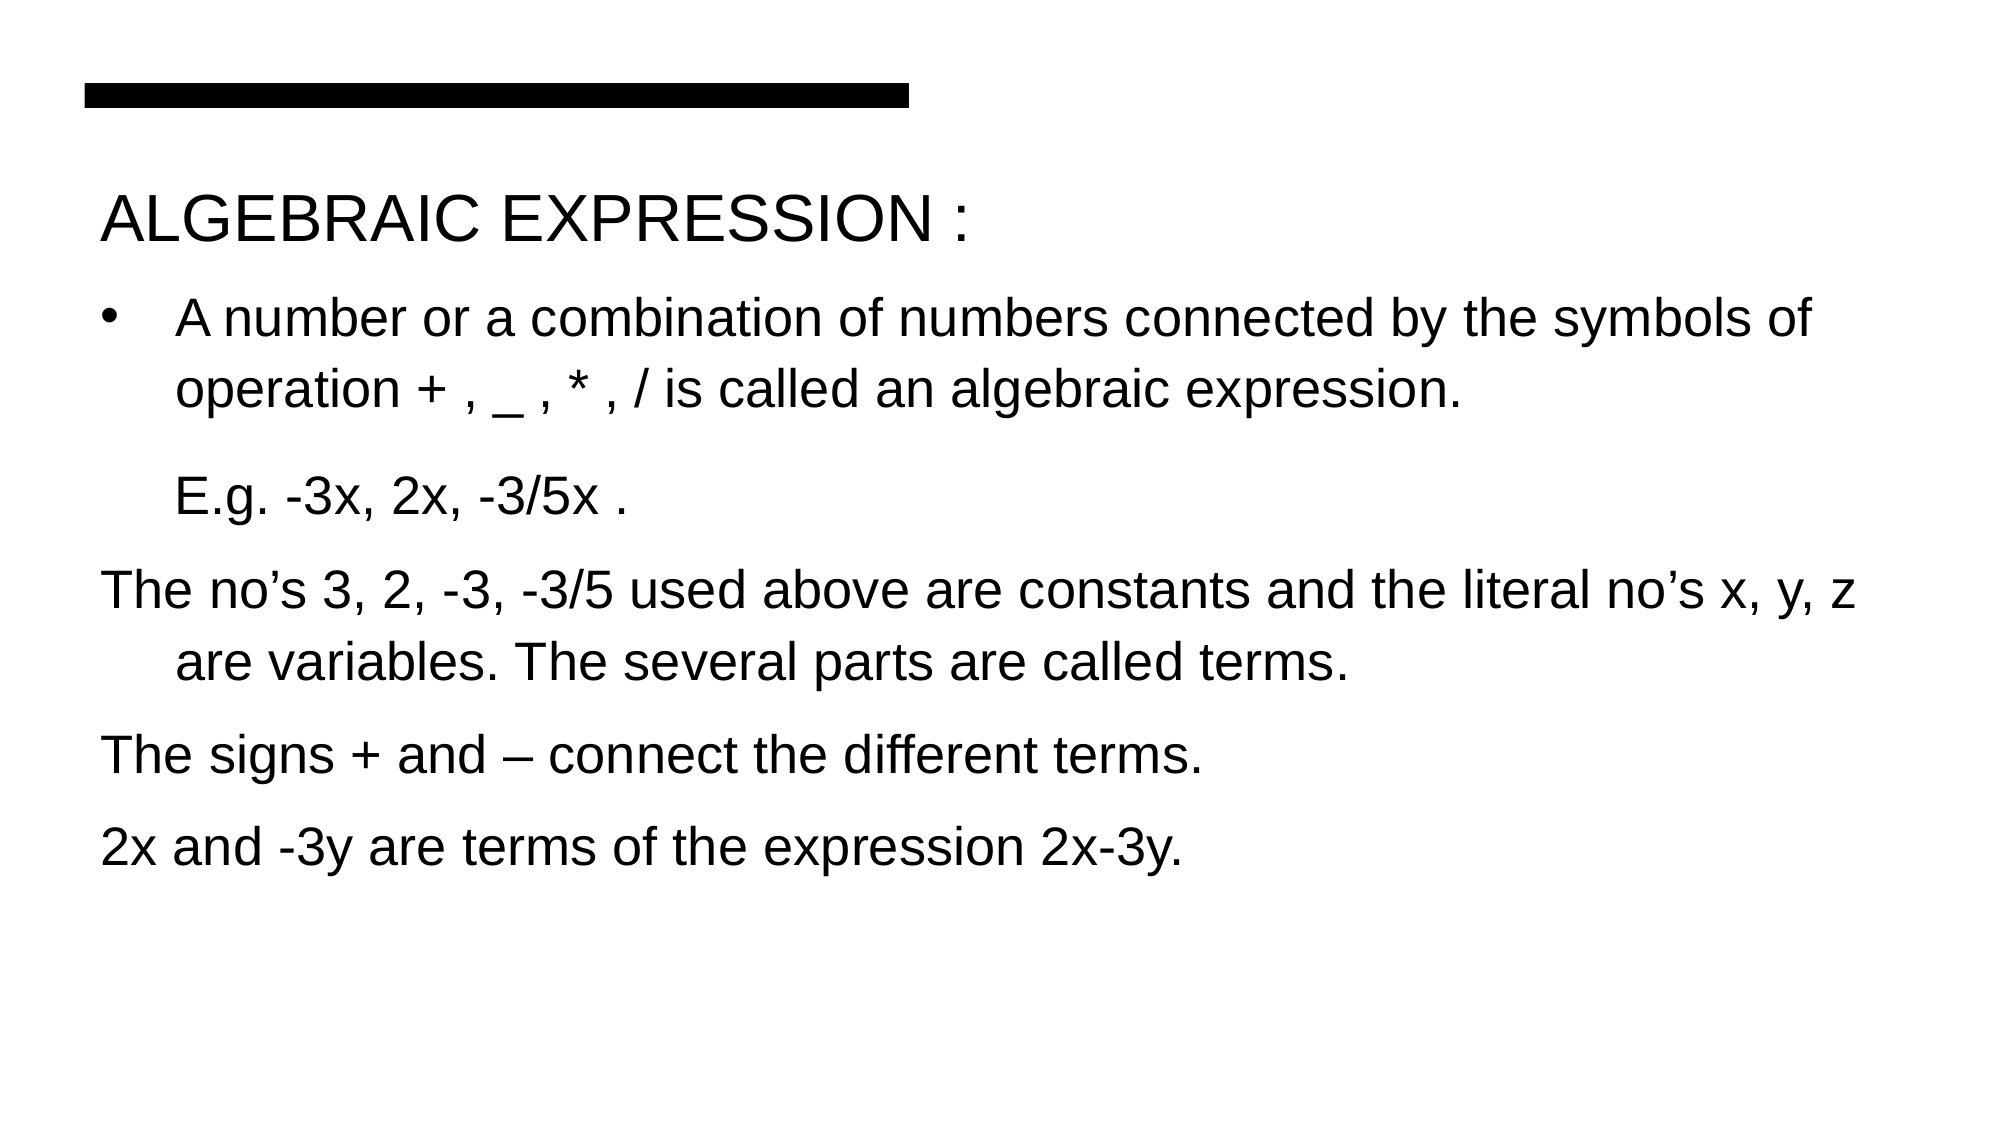

ALGEBRAIC EXPRESSION :
A number or a combination of numbers connected by the symbols of operation + , _ , * , / is called an algebraic expression.
    E.g. -3x, 2x, -3/5x .
The no’s 3, 2, -3, -3/5 used above are constants and the literal no’s x, y, z        are variables. The several parts are called terms.
The signs + and – connect the different terms.
2x and -3y are terms of the expression 2x-3y.